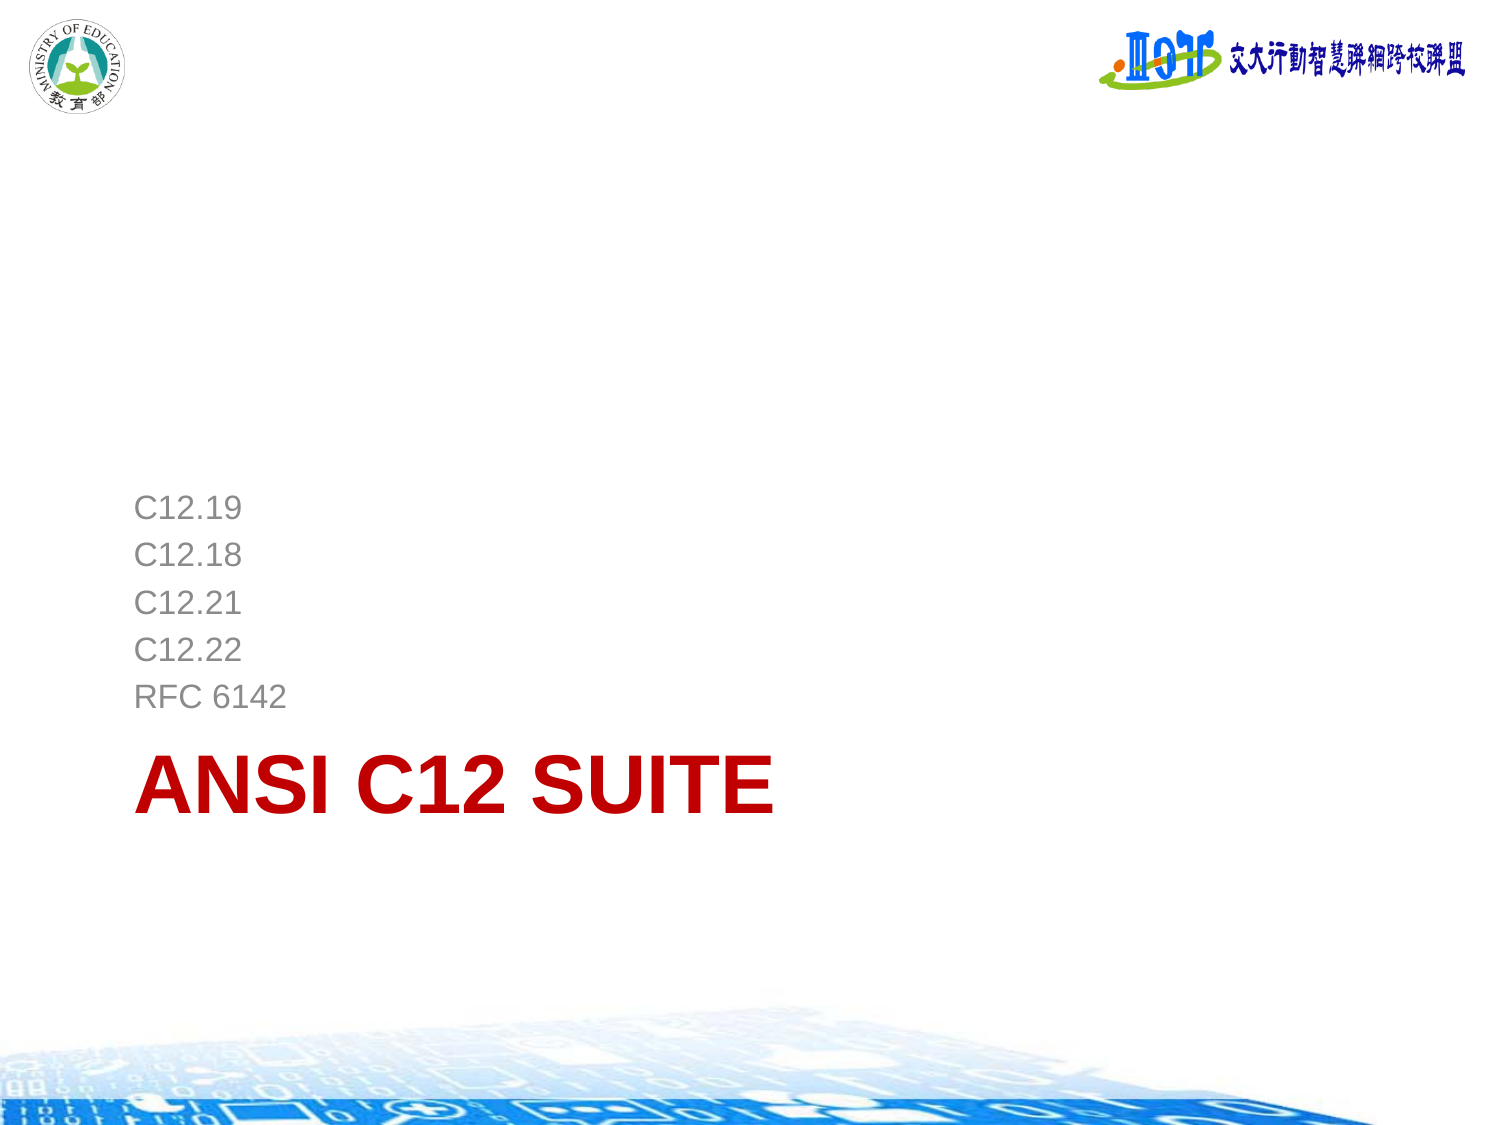

C12.19
C12.18
C12.21
C12.22
RFC 6142
# AnSI C12 Suite